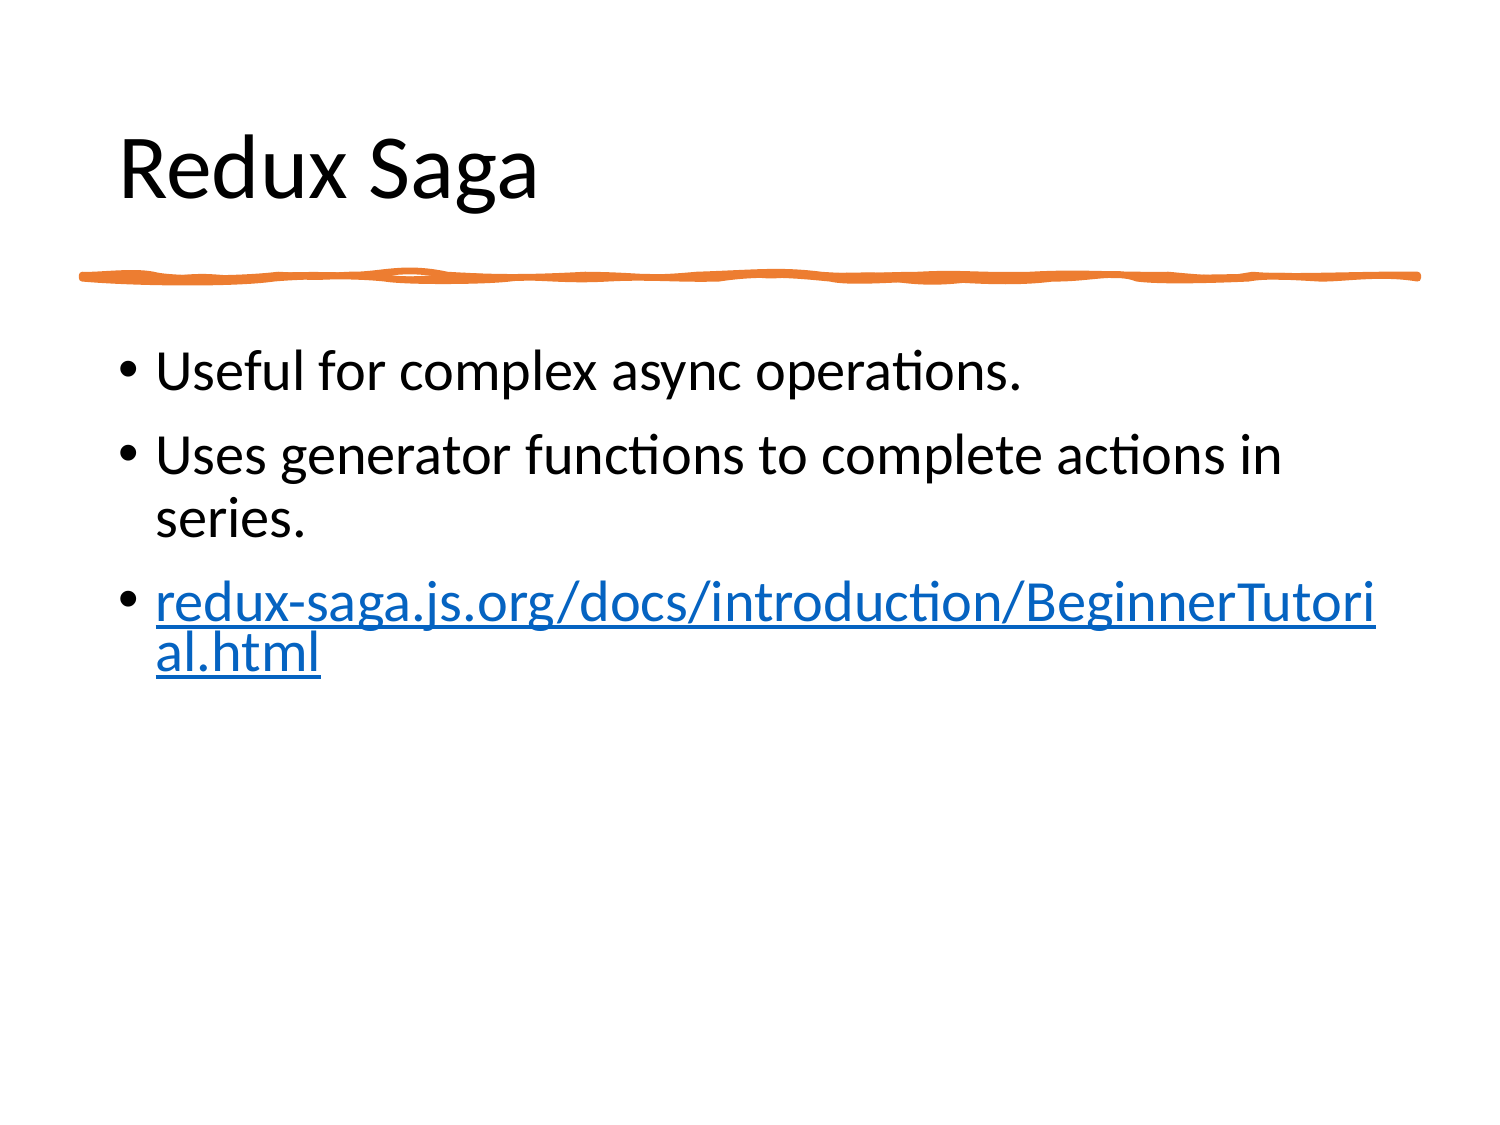

# Redux Saga
Useful for complex async operations.
Uses generator functions to complete actions in series.
redux-saga.js.org/docs/introduction/BeginnerTutorial.html